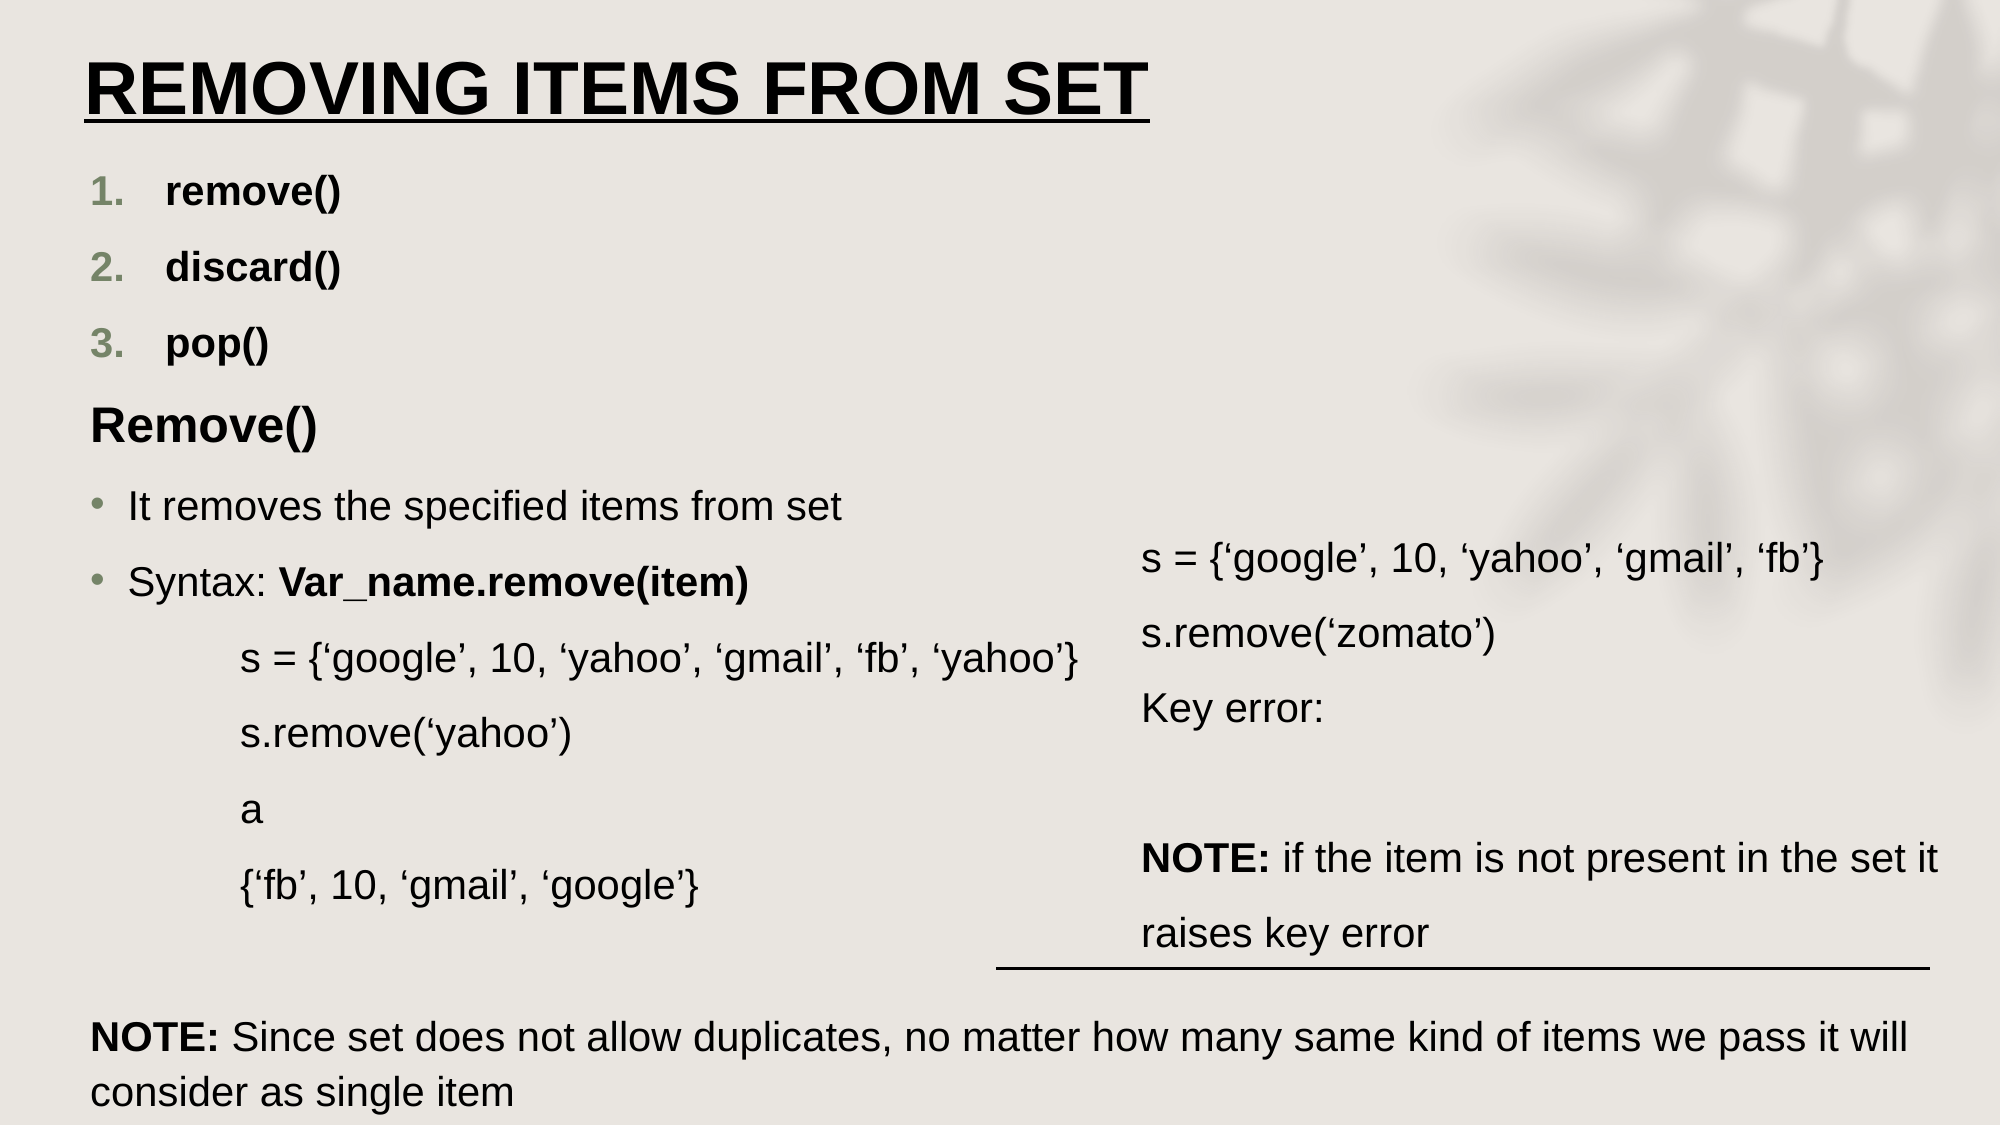

# Removing items from set
remove()
discard()
pop()
Remove()
It removes the specified items from set
Syntax: Var_name.remove(item)
	s = {‘google’, 10, ‘yahoo’, ‘gmail’, ‘fb’, ‘yahoo’}
	s.remove(‘yahoo’)
	a
	{‘fb’, 10, ‘gmail’, ‘google’}

NOTE: Since set does not allow duplicates, no matter how many same kind of items we pass it will consider as single item
	s = {‘google’, 10, ‘yahoo’, ‘gmail’, ‘fb’}
	s.remove(‘zomato’)
	Key error:

	NOTE: if the item is not present in the set it 	raises key error